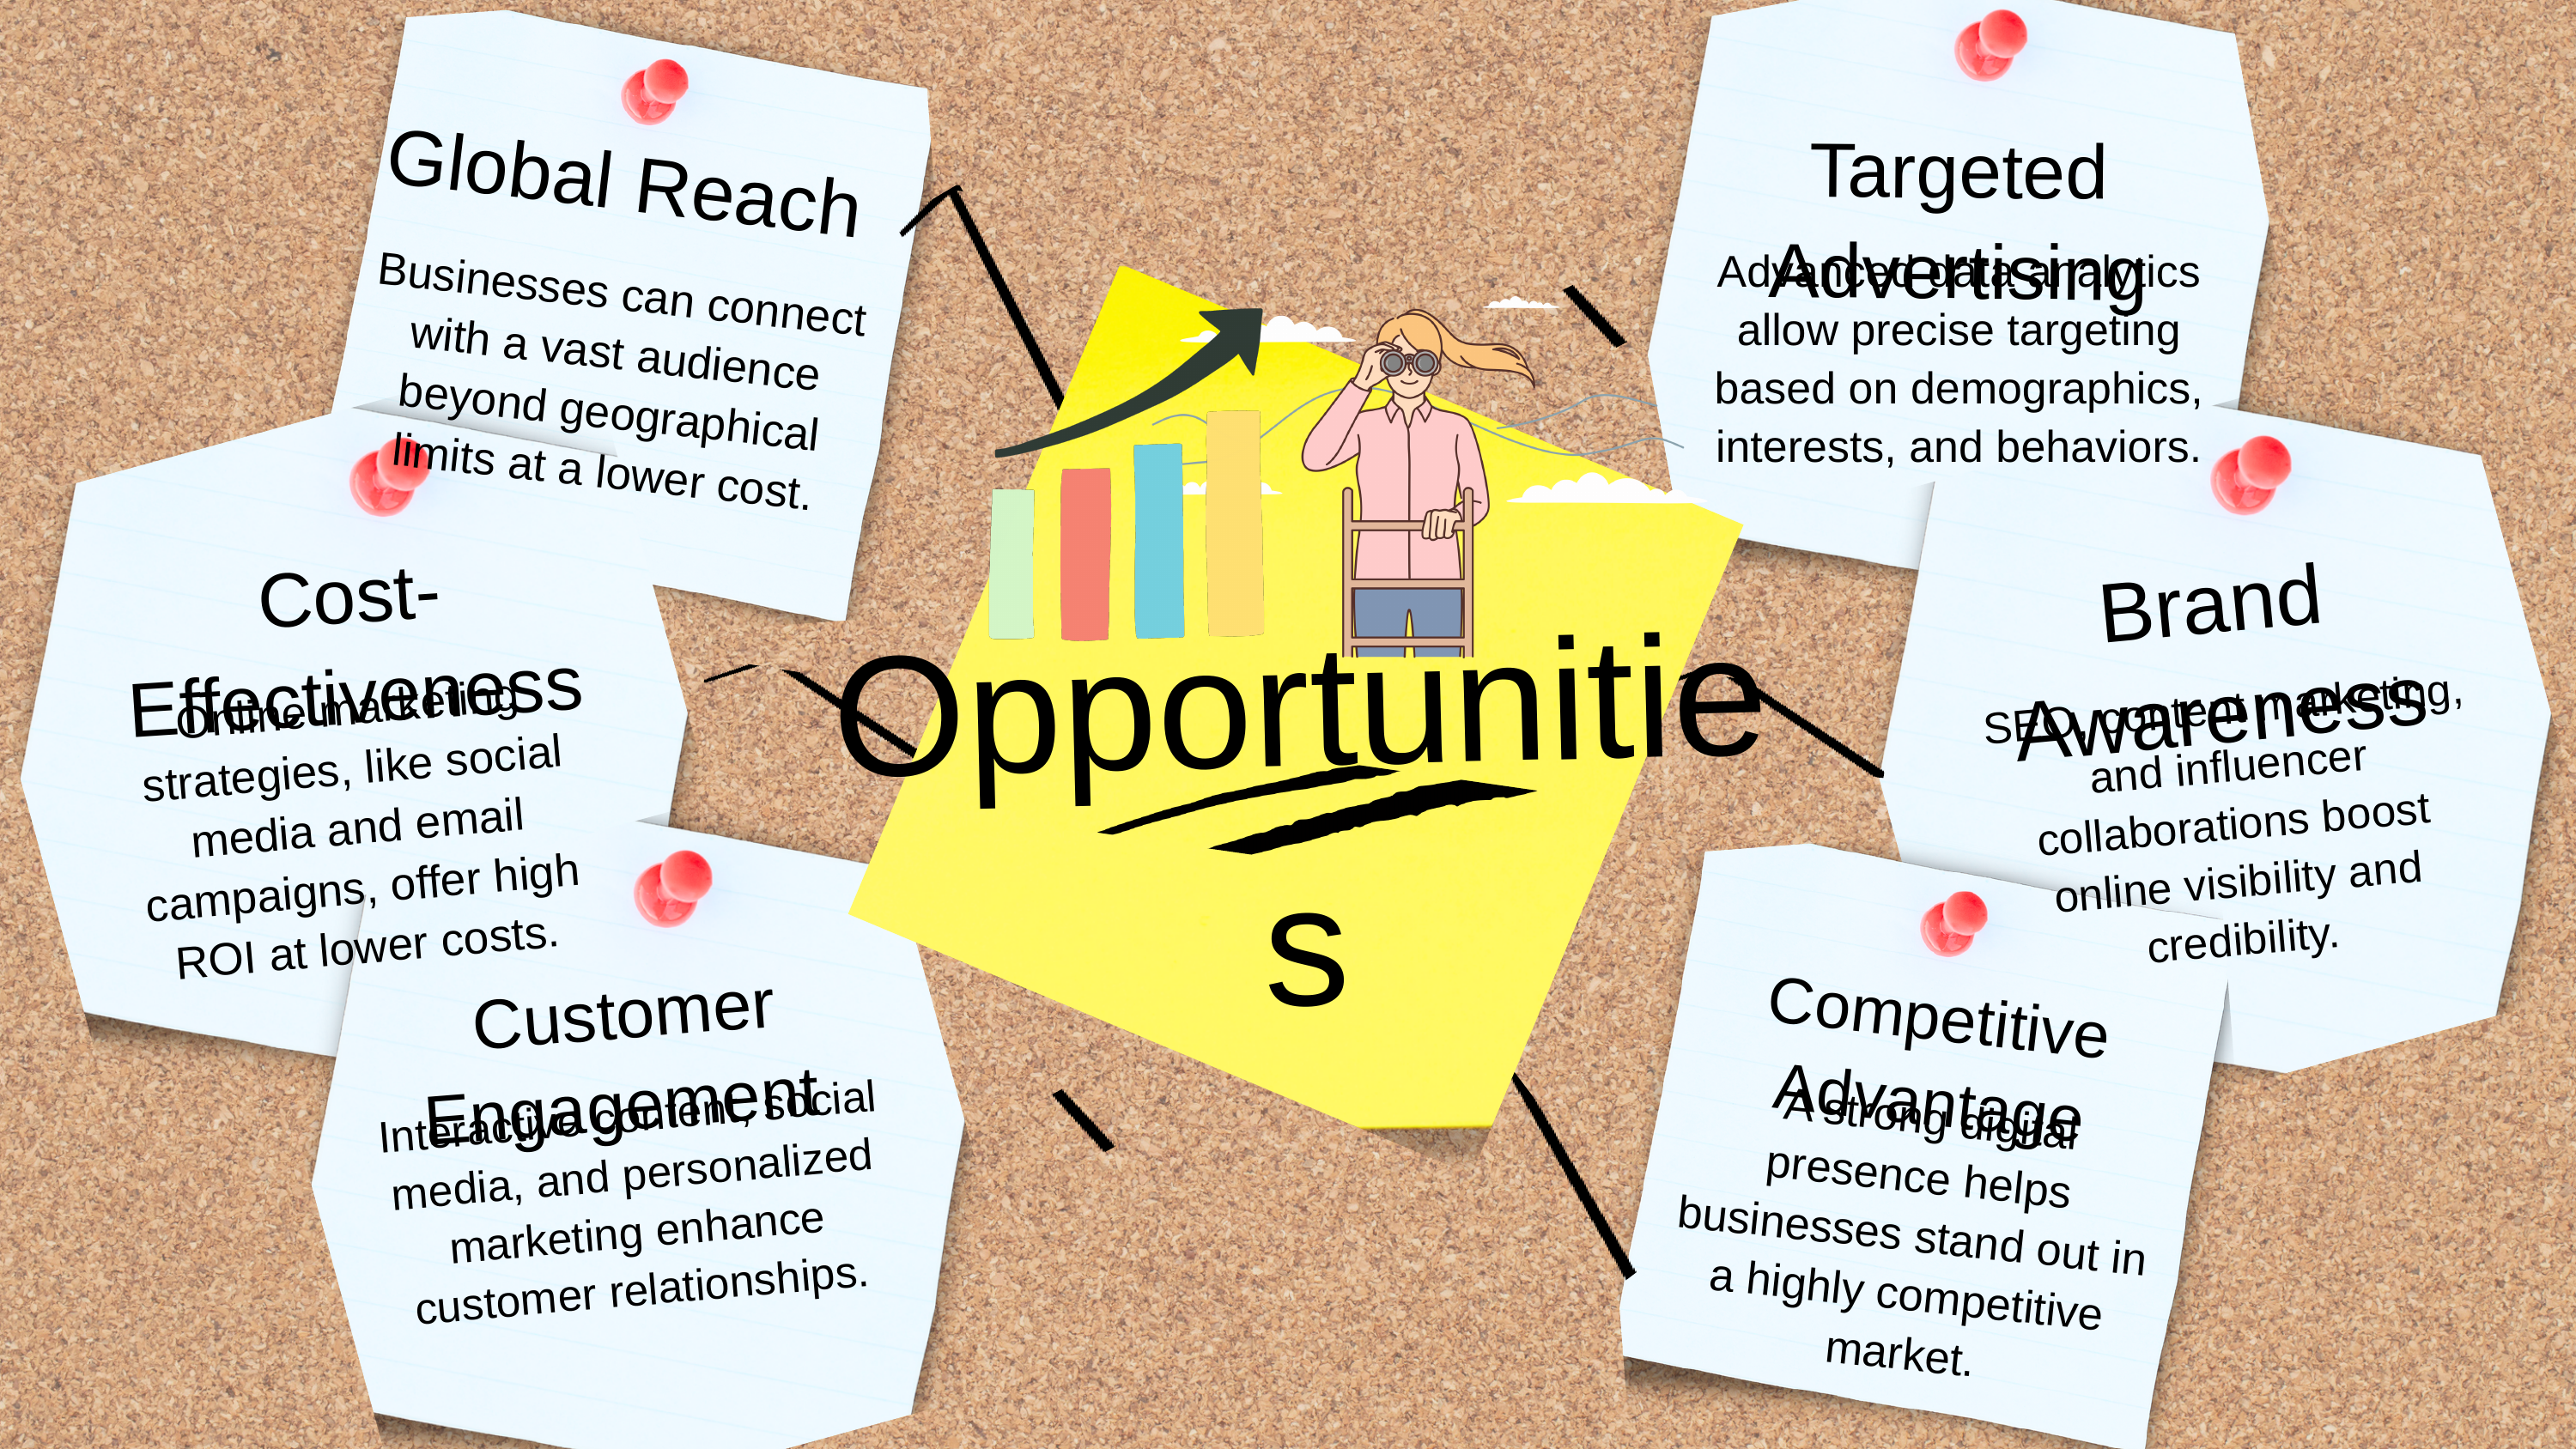

Targeted Advertising
Global Reach

Advanced data analytics allow precise targeting based on demographics, interests, and behaviors.
Businesses can connect with a vast audience beyond geographical limits at a lower cost.

Cost-Effectiveness
Brand Awareness
Opportunities

Online marketing strategies, like social media and email campaigns, offer high ROI at lower costs.
SEO, content marketing, and influencer collaborations boost online visibility and credibility.

Customer Engagement
Competitive Advantage

Interactive content, social media, and personalized marketing enhance customer relationships.
 A strong digital presence helps businesses stand out in a highly competitive market.